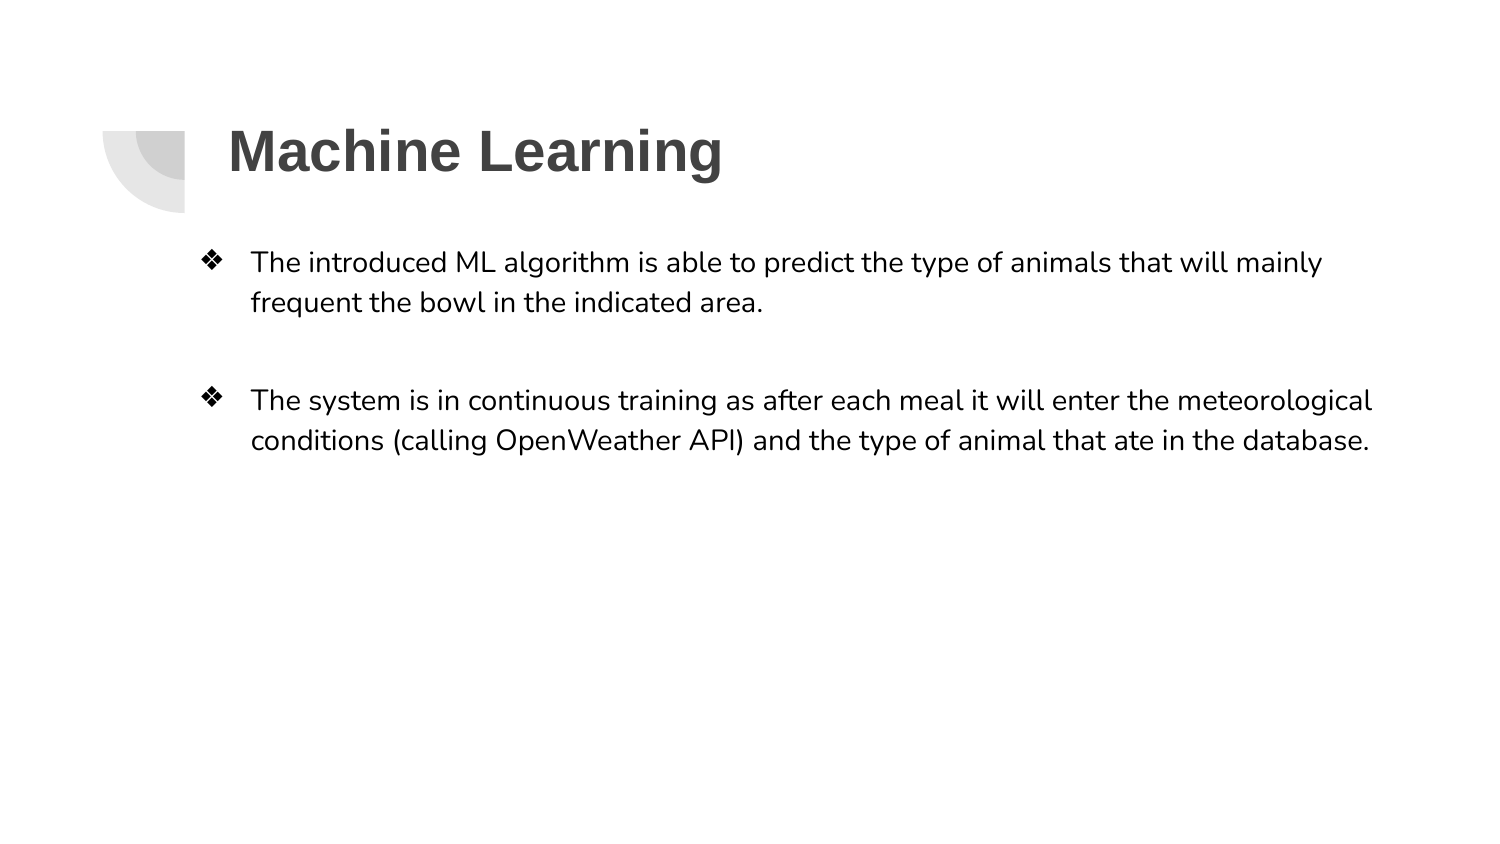

# Machine Learning
The introduced ML algorithm is able to predict the type of animals that will mainly frequent the bowl in the indicated area.

The system is in continuous training as after each meal it will enter the meteorological conditions (calling OpenWeather API) and the type of animal that ate in the database.